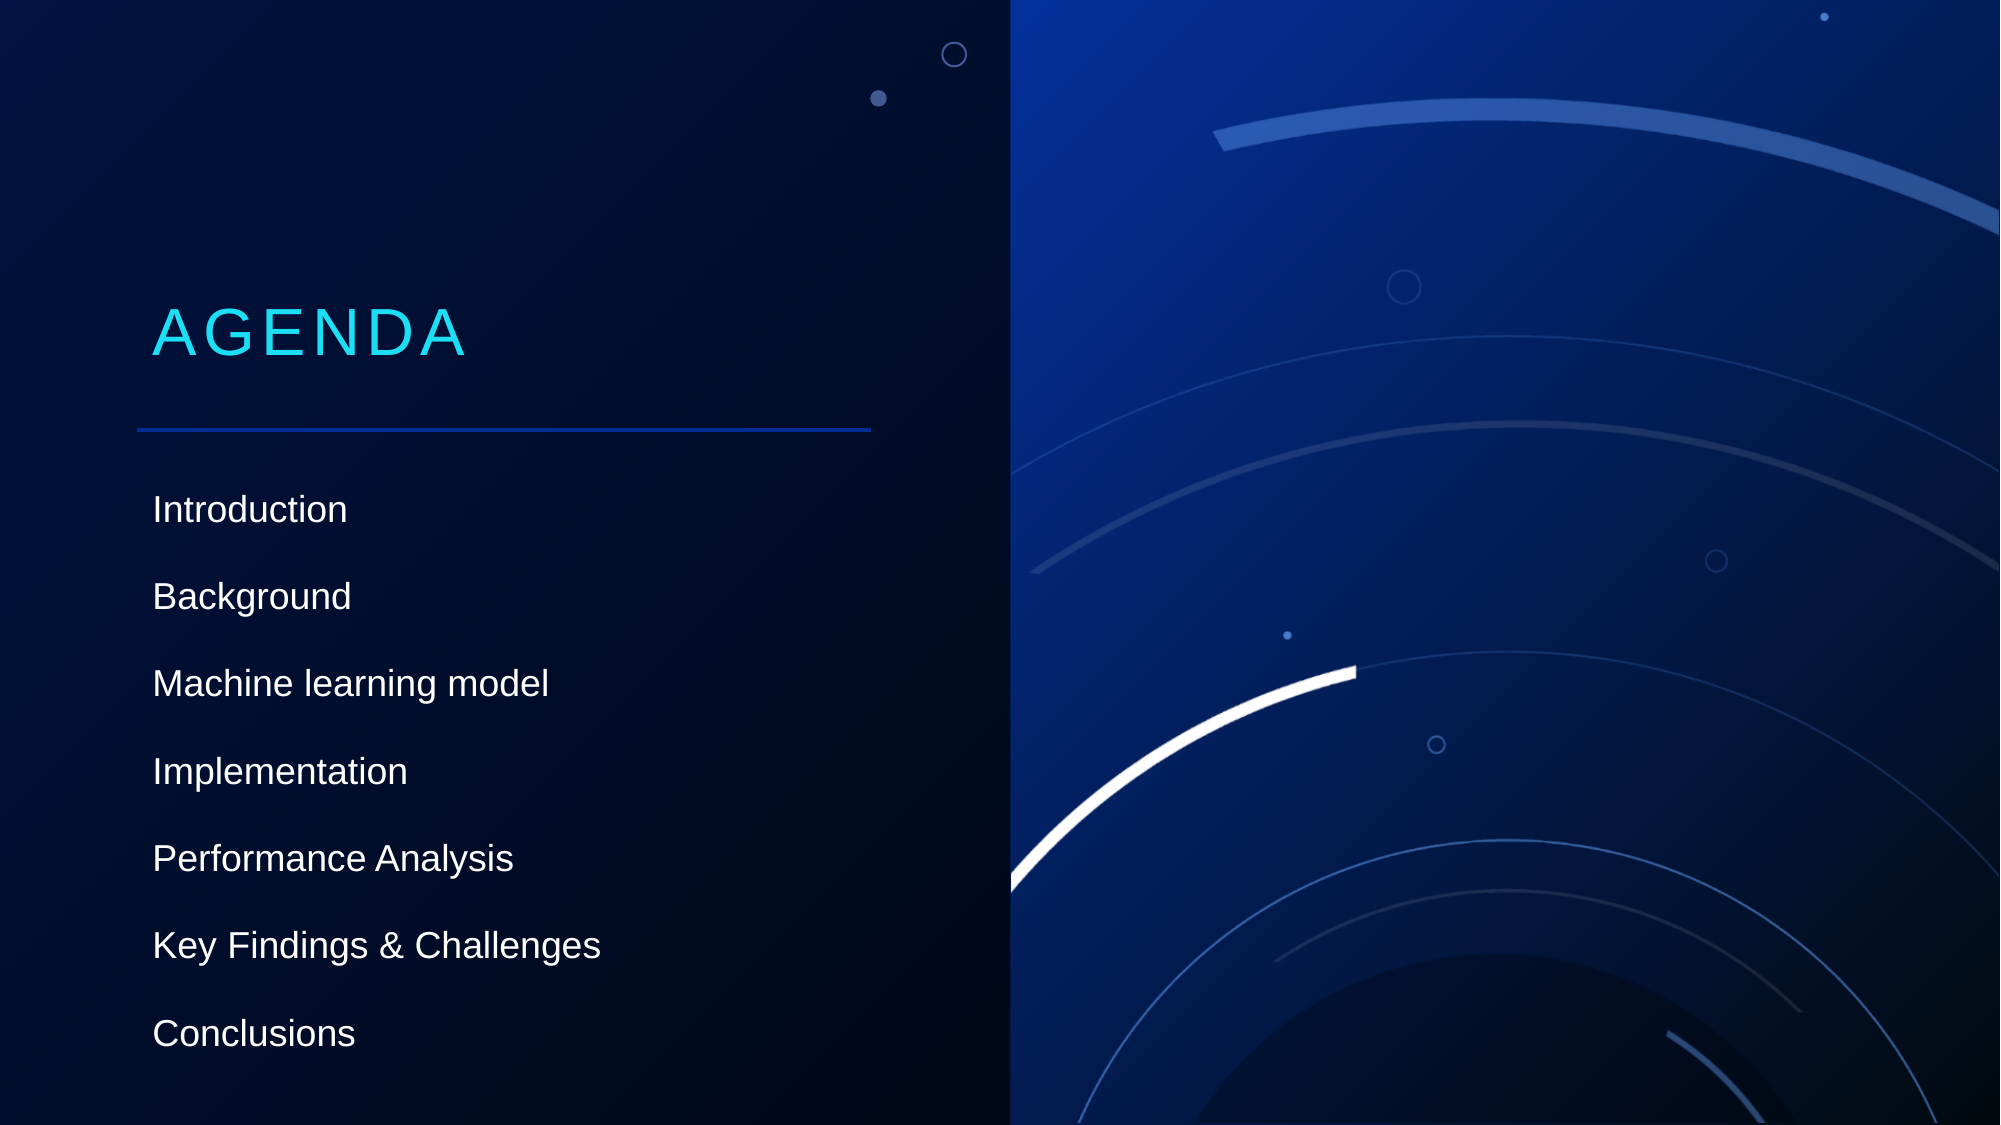

# Agenda
Introduction
Background
Machine learning model
Implementation
Performance Analysis
Key Findings & Challenges
Conclusions